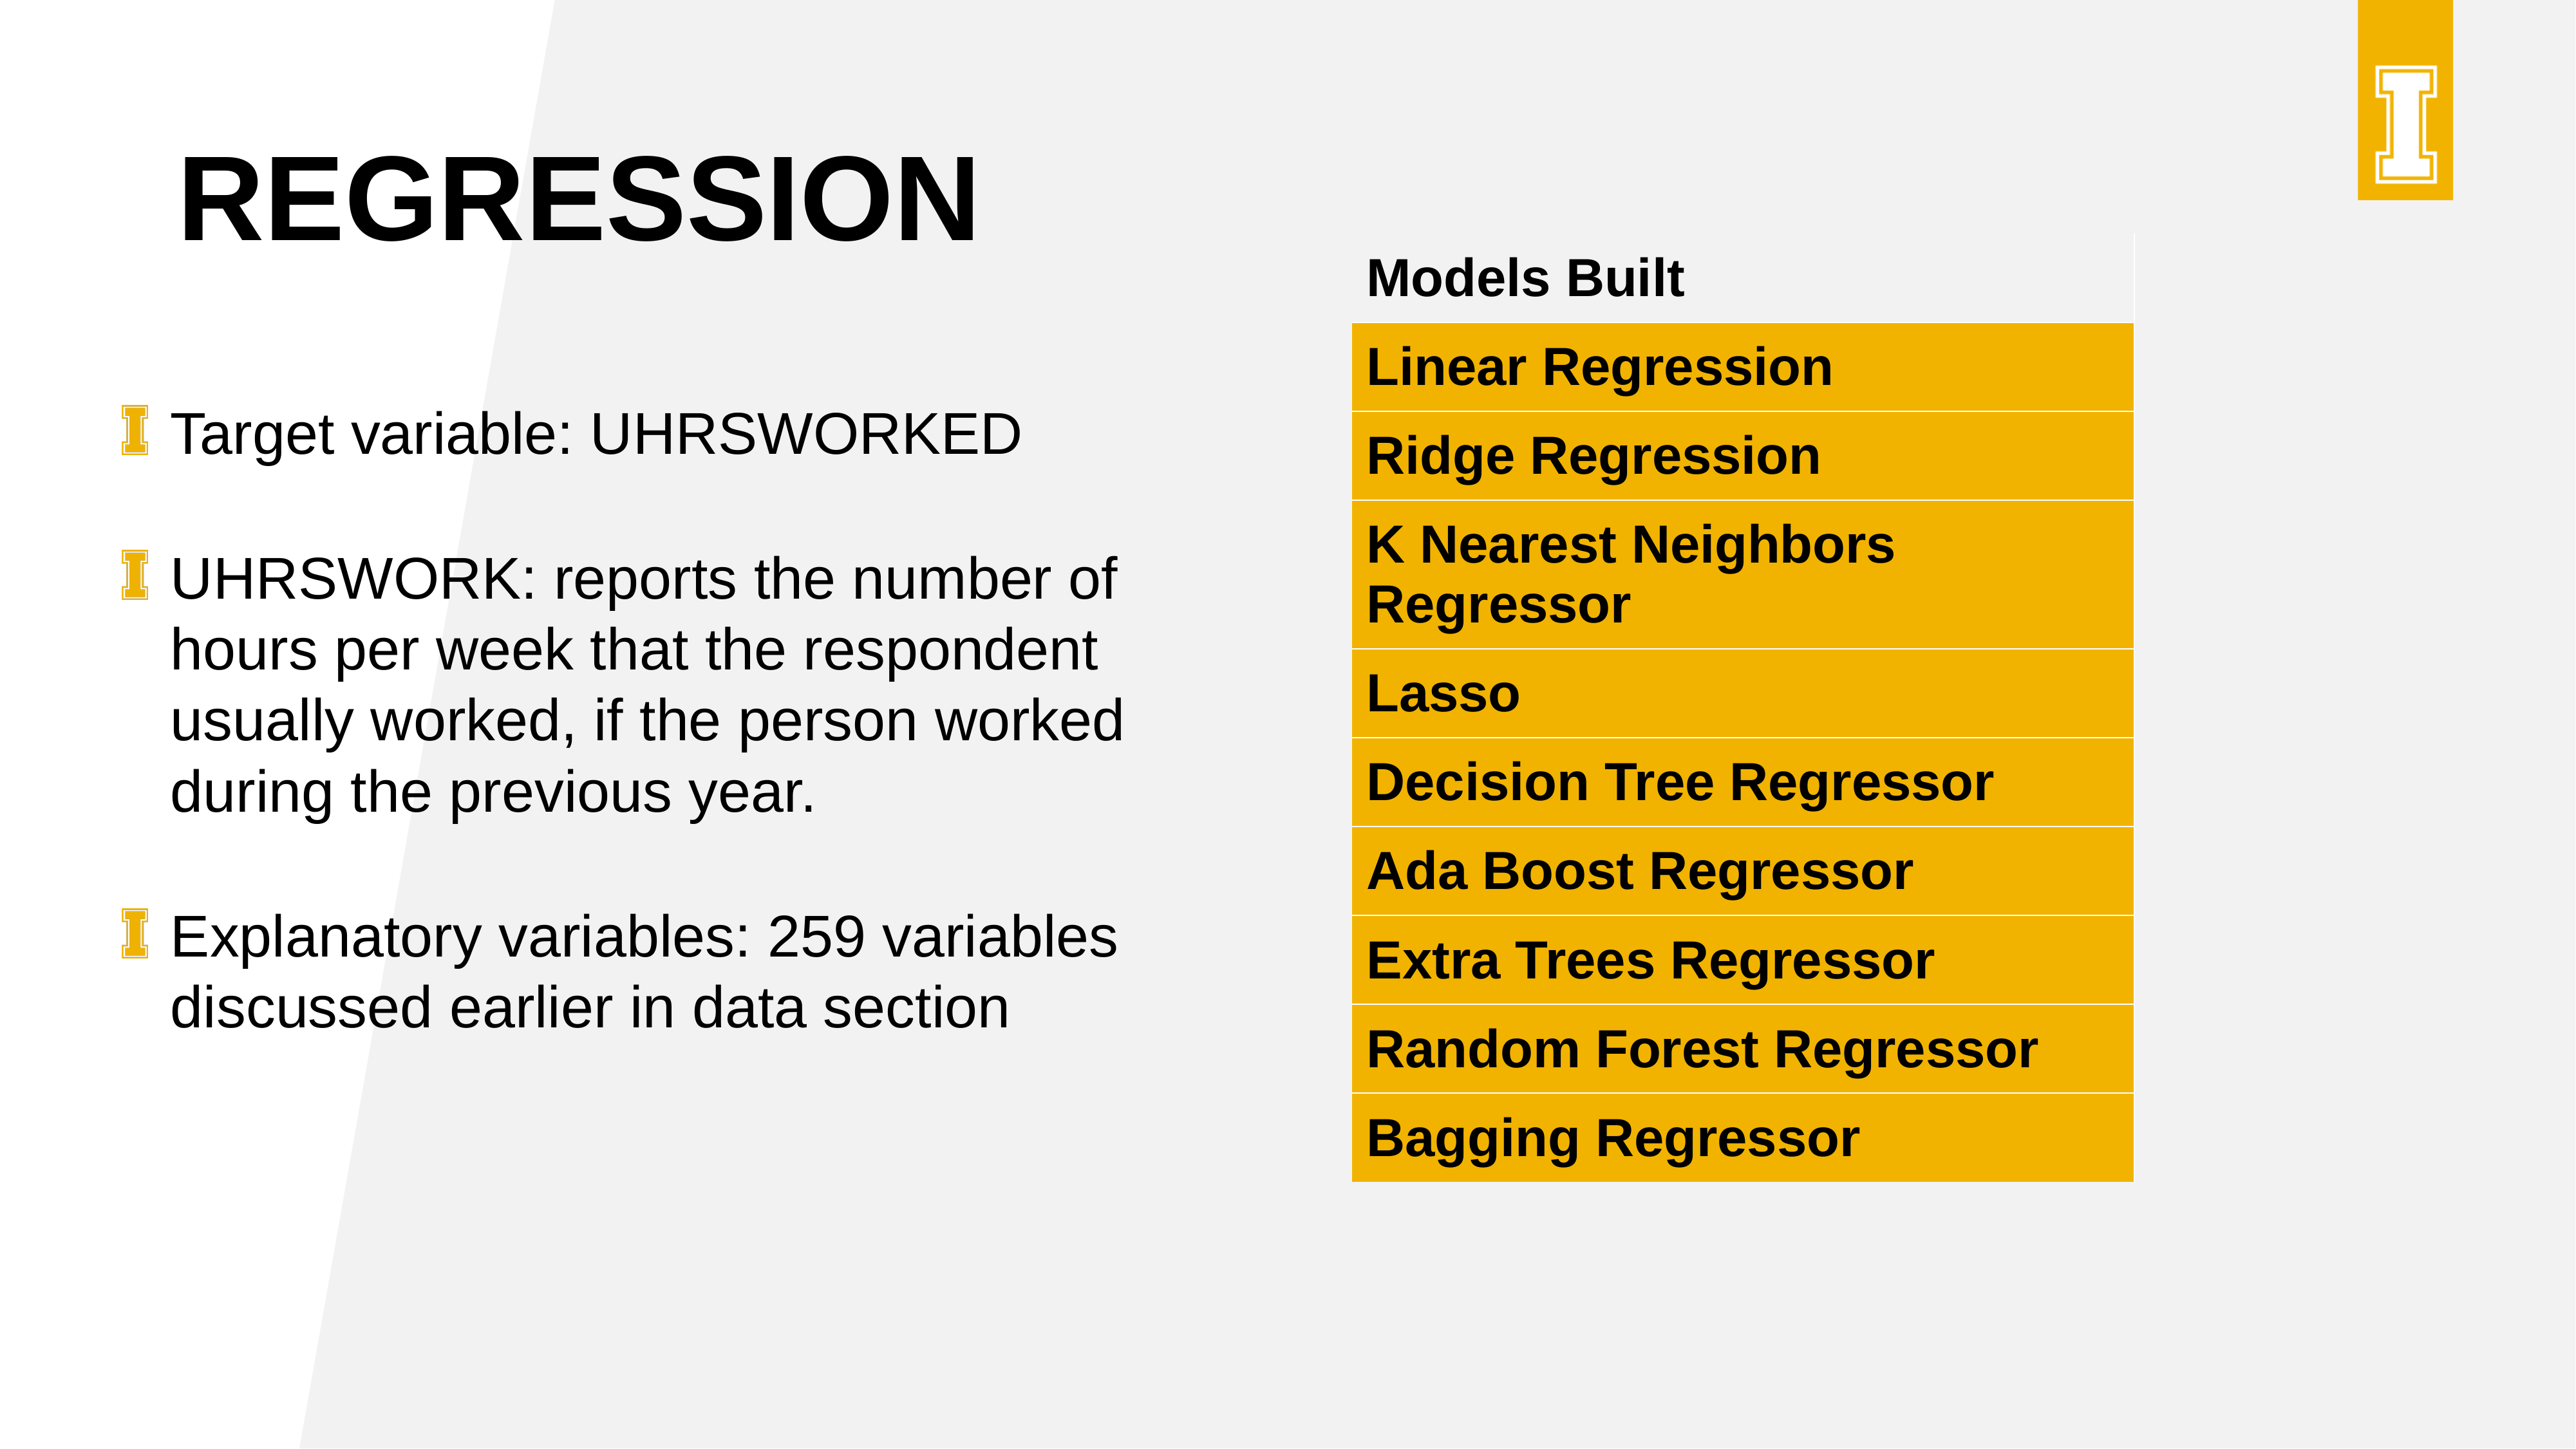

# Regression
| Models Built |
| --- |
| Linear Regression |
| Ridge Regression |
| K Nearest Neighbors Regressor |
| Lasso |
| Decision Tree Regressor |
| Ada Boost Regressor |
| Extra Trees Regressor |
| Random Forest Regressor |
| Bagging Regressor |

Target variable: UHRSWORKED
UHRSWORK: reports the number of hours per week that the respondent usually worked, if the person worked during the previous year.
Explanatory variables: 259 variables discussed earlier in data section